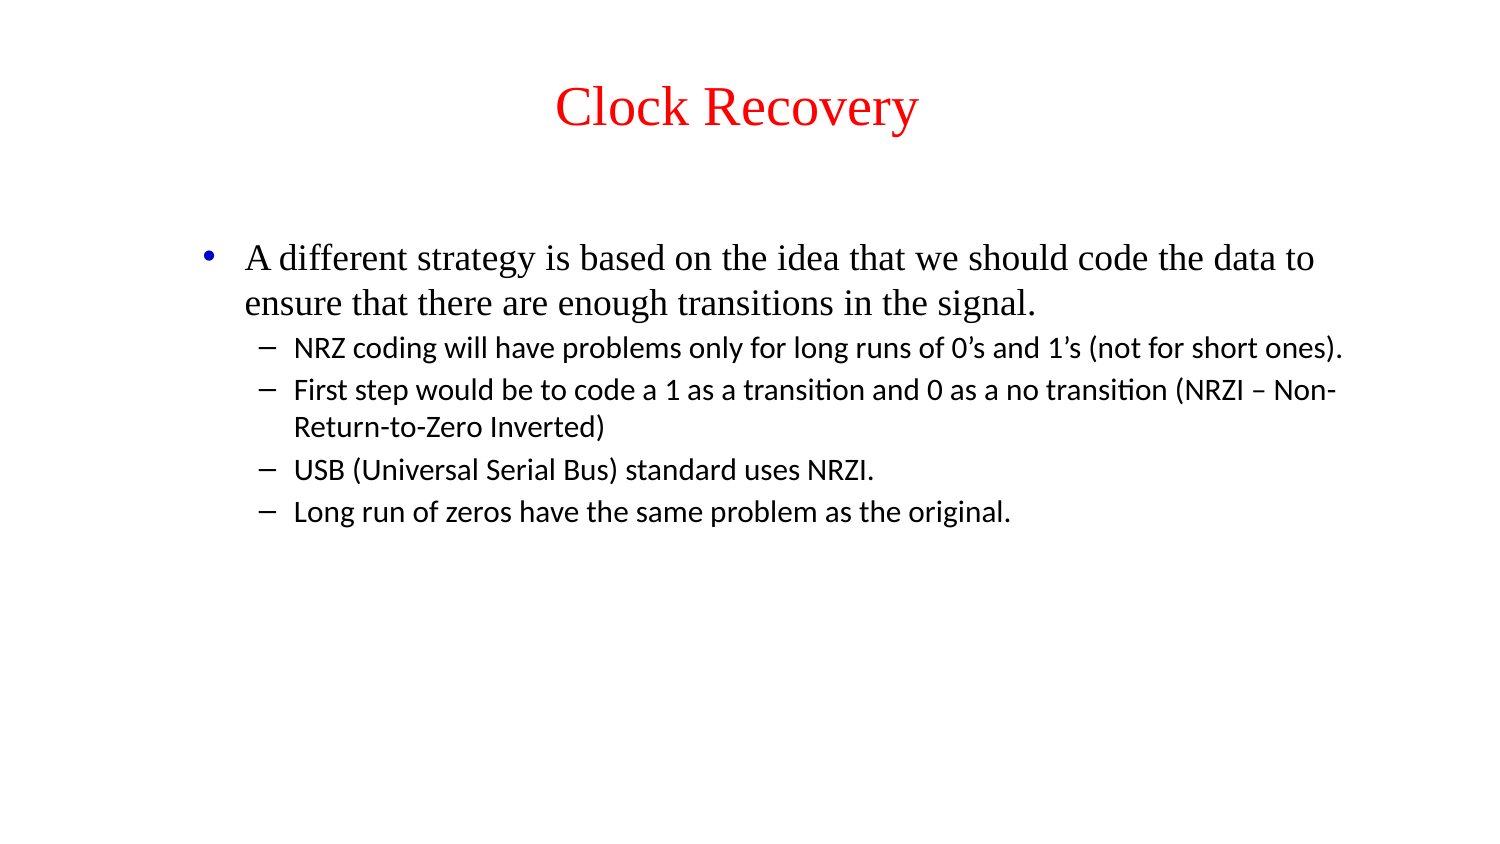

# Clock Recovery
A different strategy is based on the idea that we should code the data to ensure that there are enough transitions in the signal.
NRZ coding will have problems only for long runs of 0’s and 1’s (not for short ones).
First step would be to code a 1 as a transition and 0 as a no transition (NRZI – Non-Return-to-Zero Inverted)
USB (Universal Serial Bus) standard uses NRZI.
Long run of zeros have the same problem as the original.